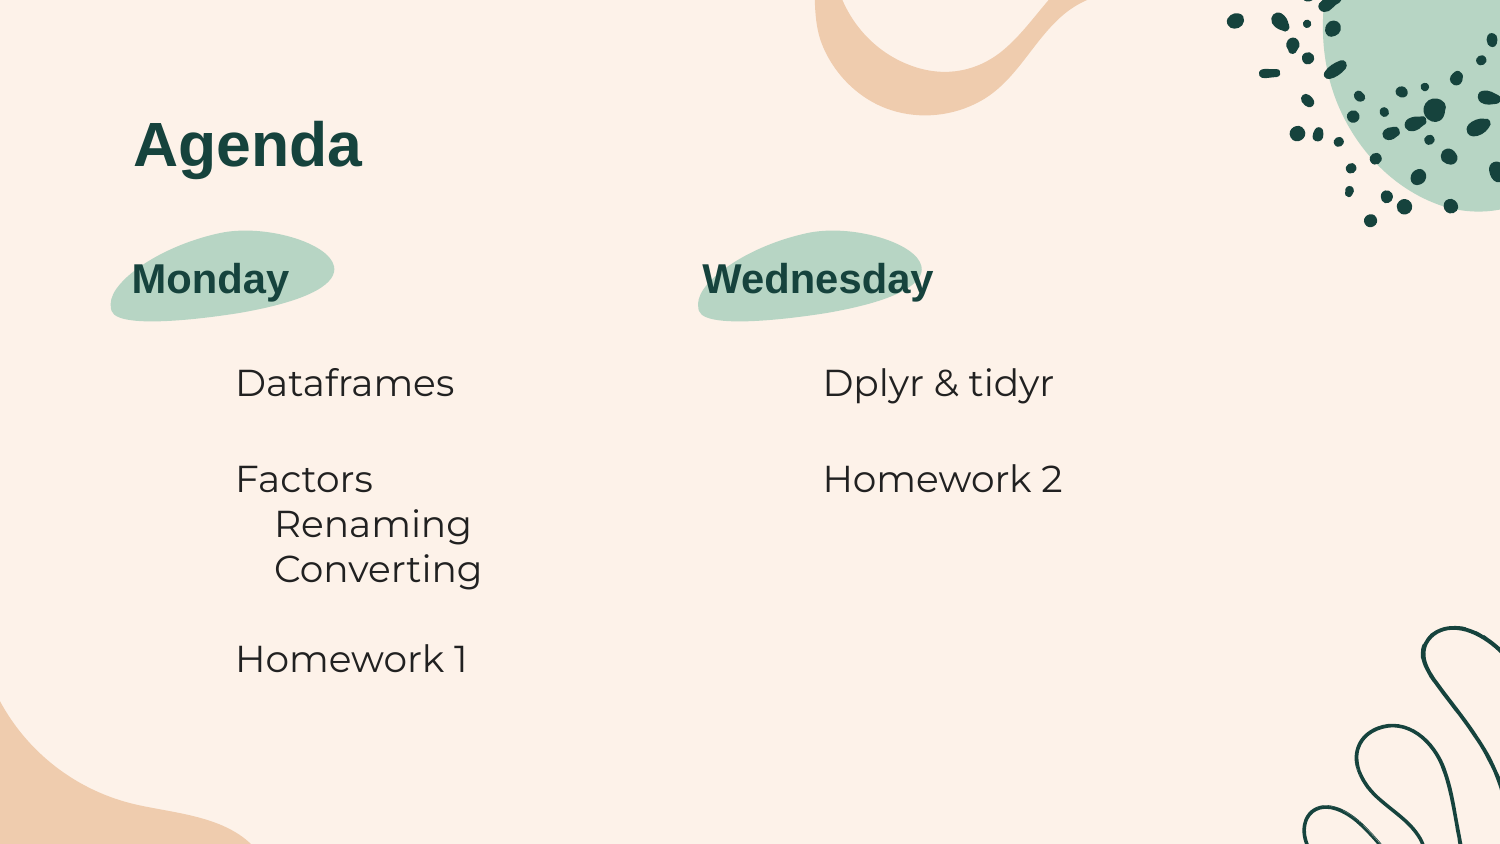

# Agenda

Monday
Wednesday
Dataframes
Dplyr & tidyr
Factors
    Renaming
    Converting

Homework 1
Homework 2